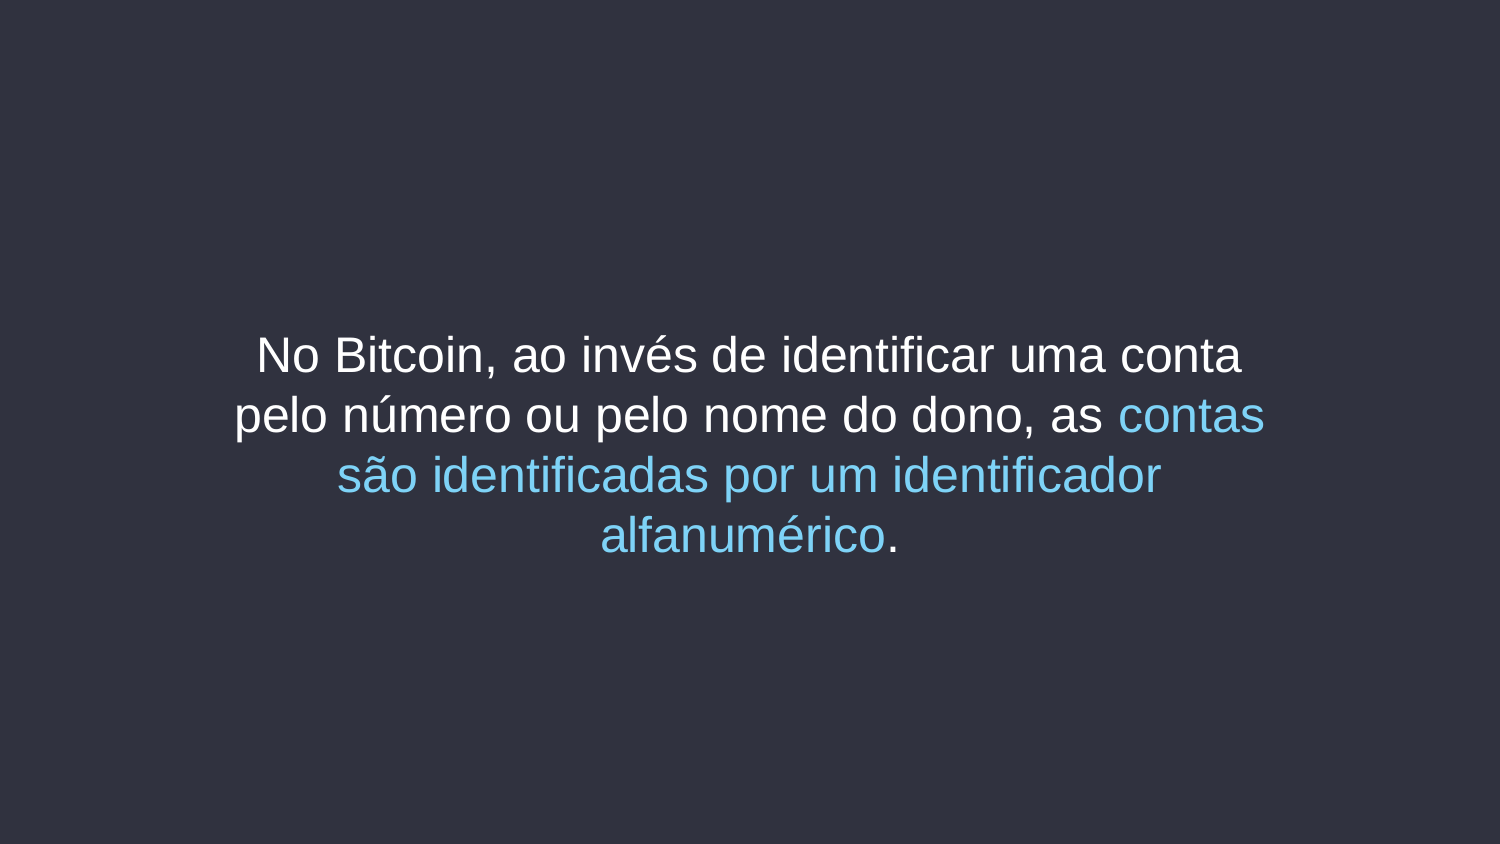

# No Bitcoin, ao invés de identificar uma conta pelo número ou pelo nome do dono, as contas são identificadas por um identificador alfanumérico.